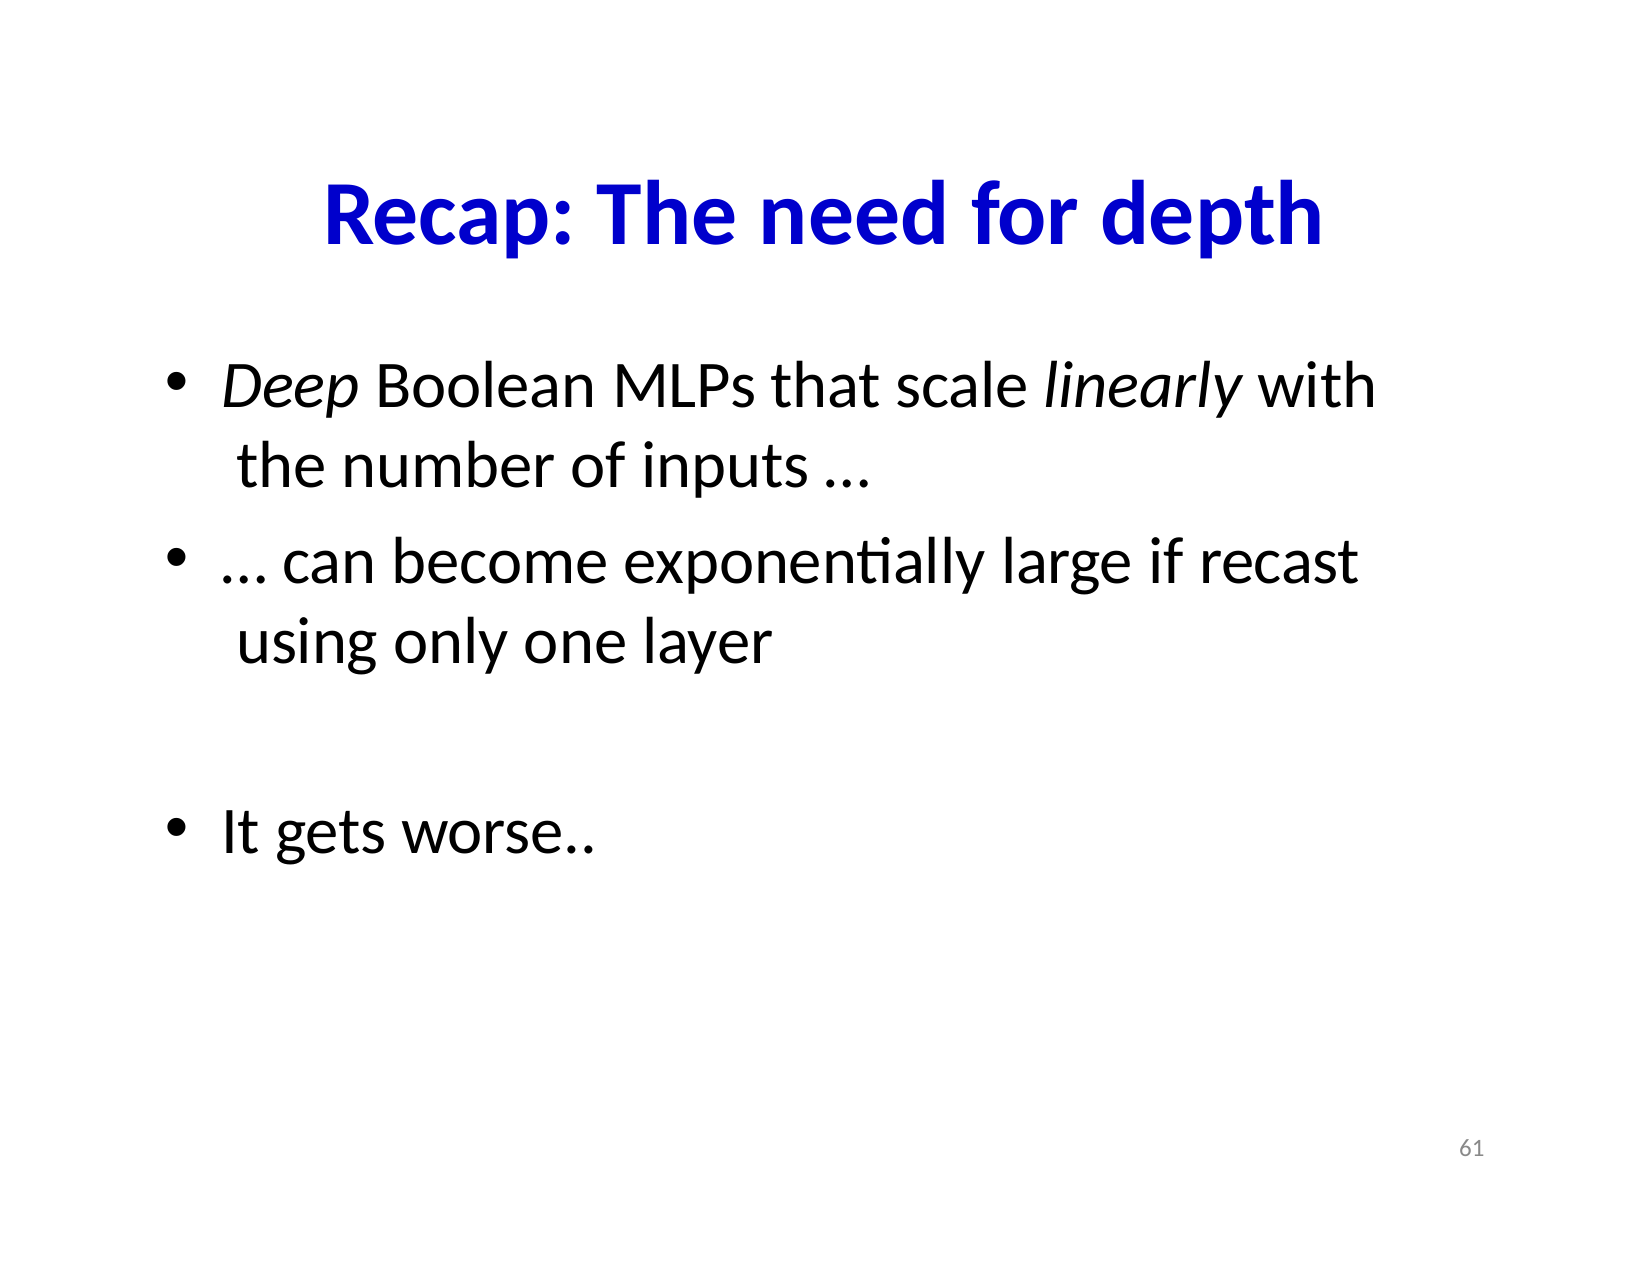

# Recap: The need for depth
Deep Boolean MLPs that scale linearly with  the number of inputs …
… can become exponentially large if recast  using only one layer

It gets worse..
61